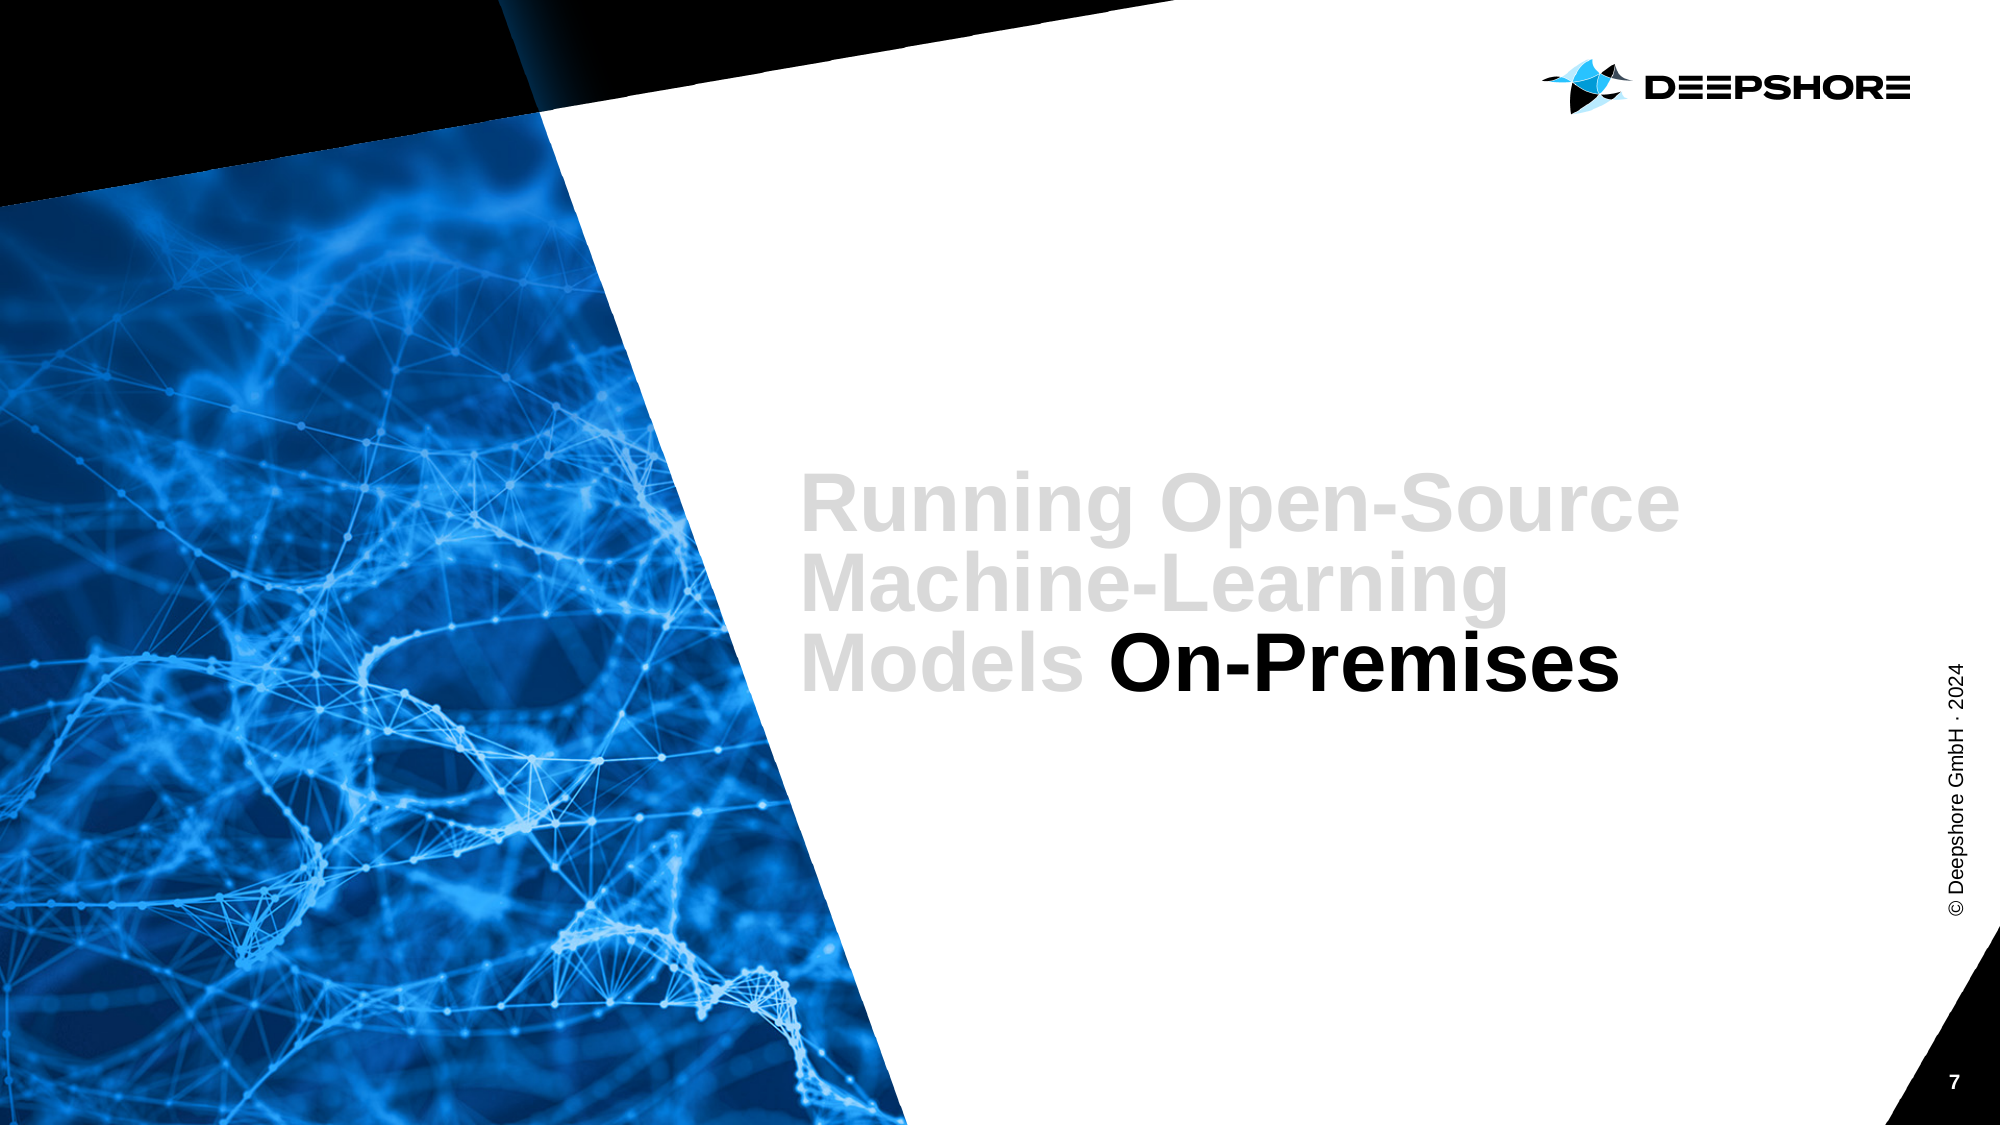

# Running Open-Source Machine-Learning Models On-Premises
© Deepshore GmbH · 2024
7